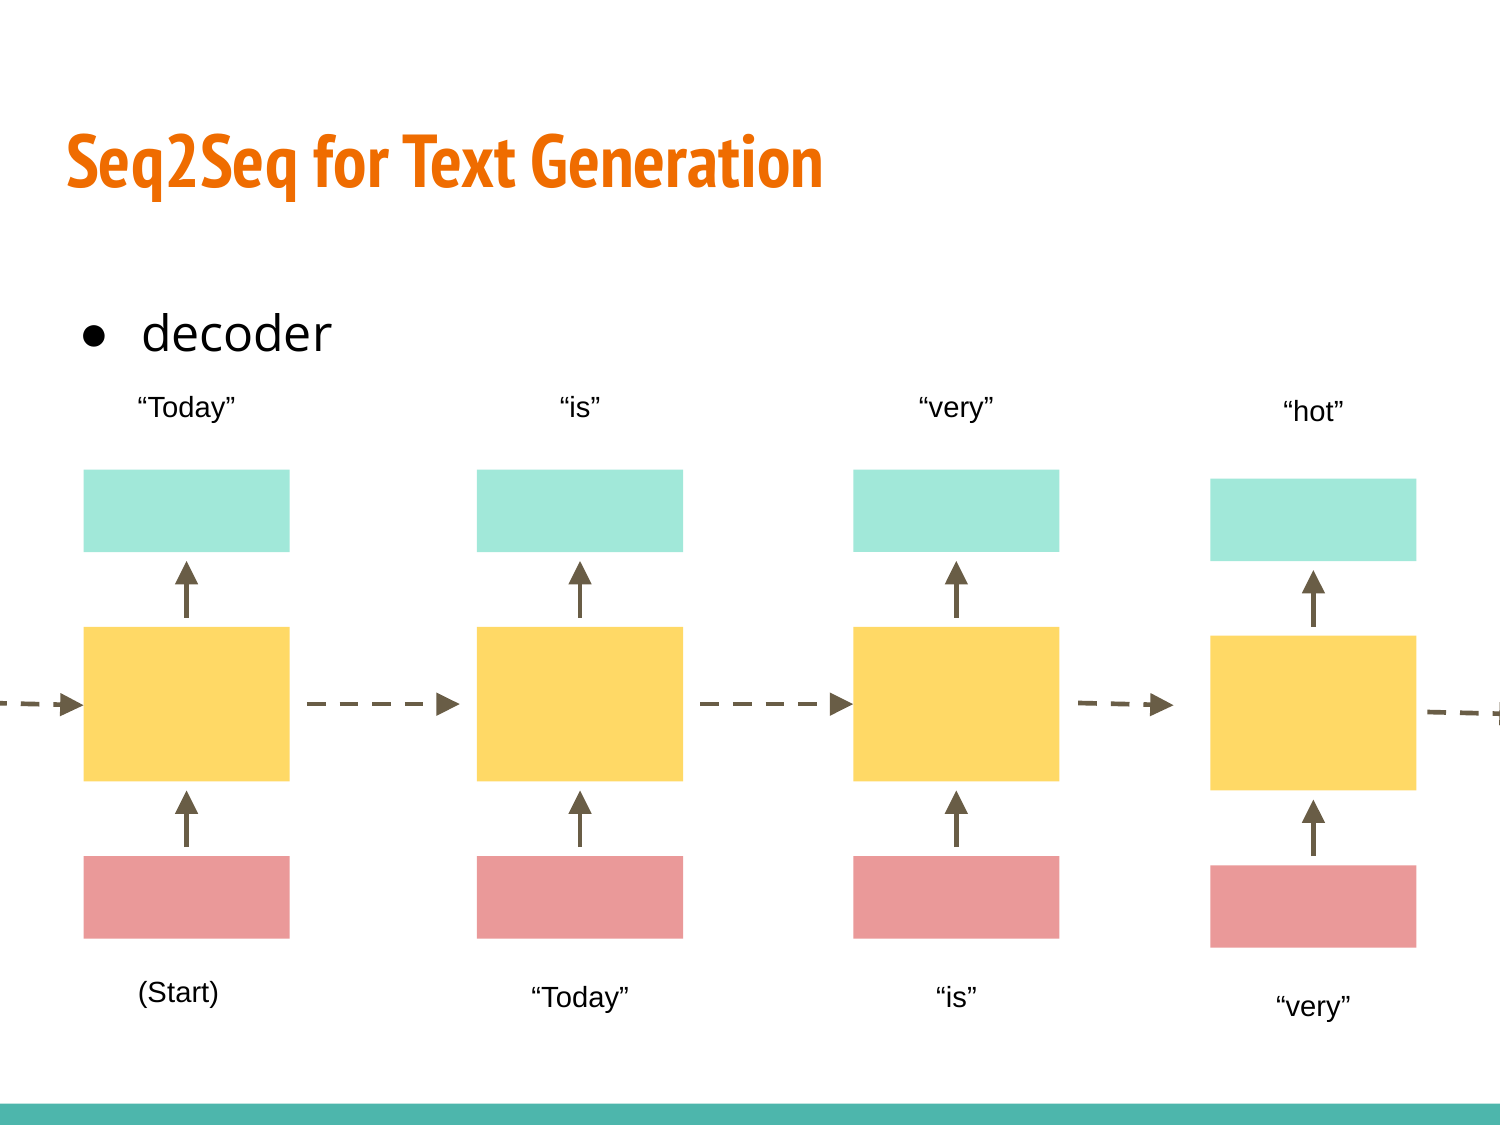

# Seq2Seq for Text Generation
decoder
“Today”
“is”
“very”
“hot”

(Start)
“Today”
“is”
“very”